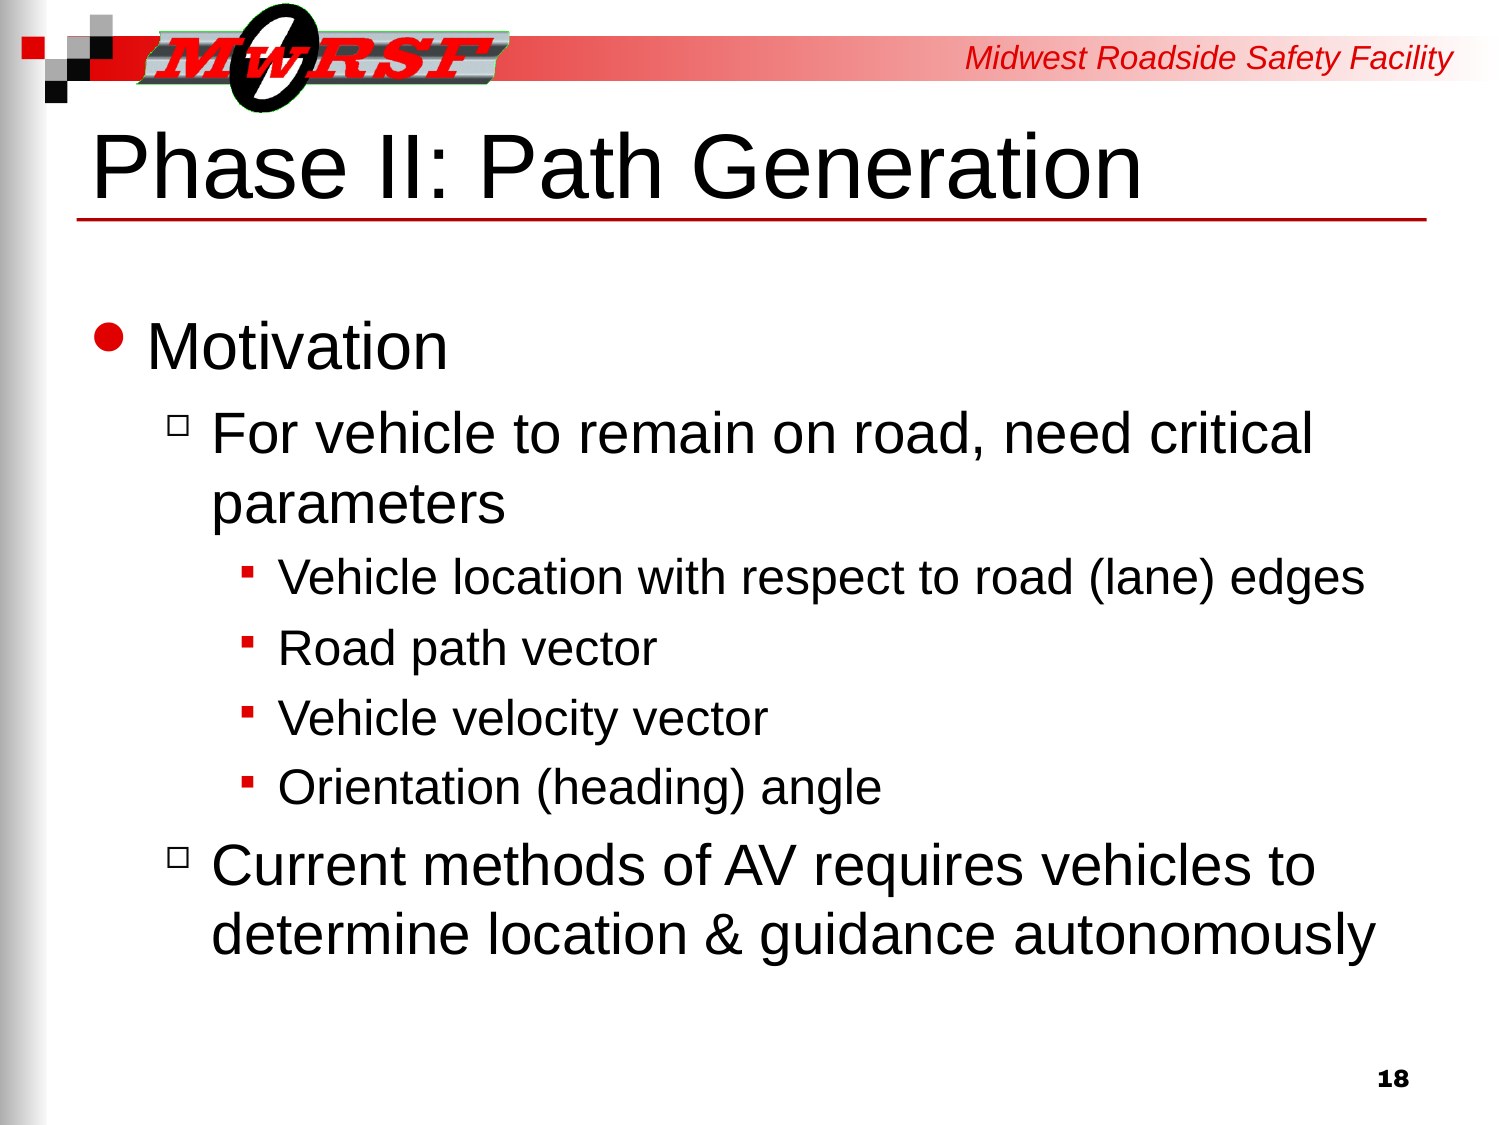

# Phase II: Path Generation
Motivation
For vehicle to remain on road, need critical parameters
Vehicle location with respect to road (lane) edges
Road path vector
Vehicle velocity vector
Orientation (heading) angle
Current methods of AV requires vehicles to determine location & guidance autonomously
18